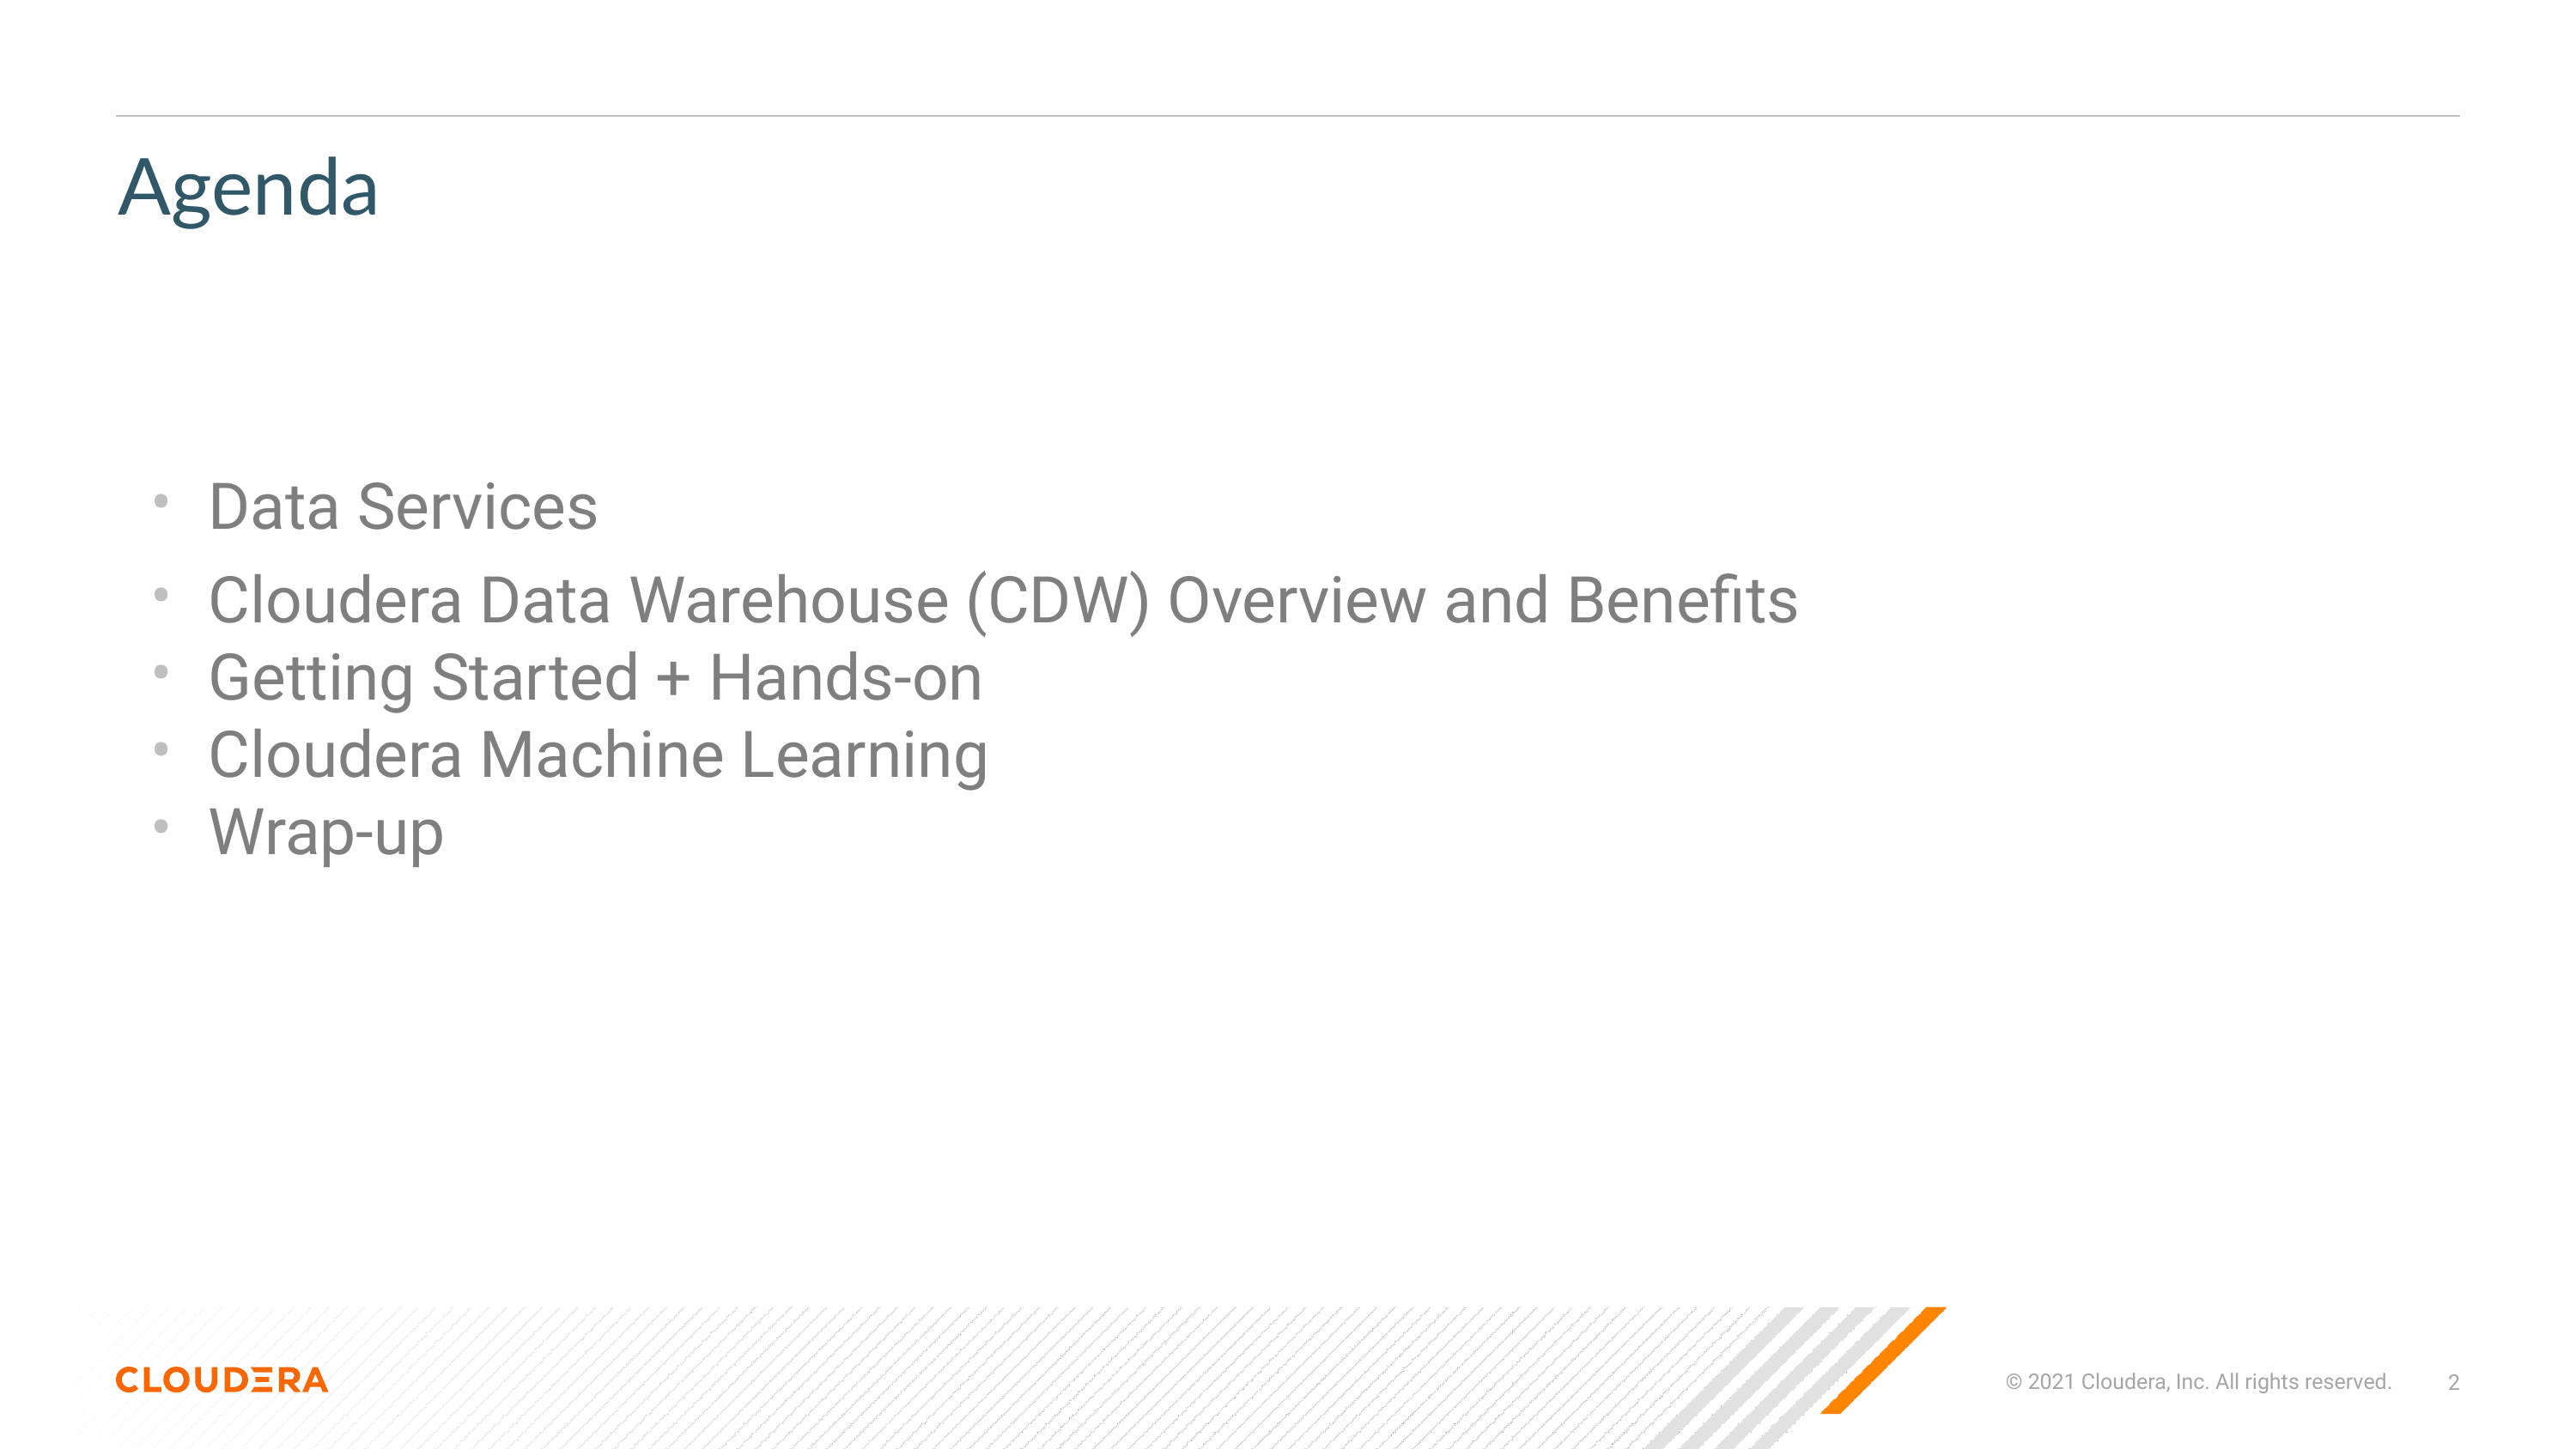

# Agenda
Data Services
Cloudera Data Warehouse (CDW) Overview and Benefits
Getting Started + Hands-on
Cloudera Machine Learning
Wrap-up